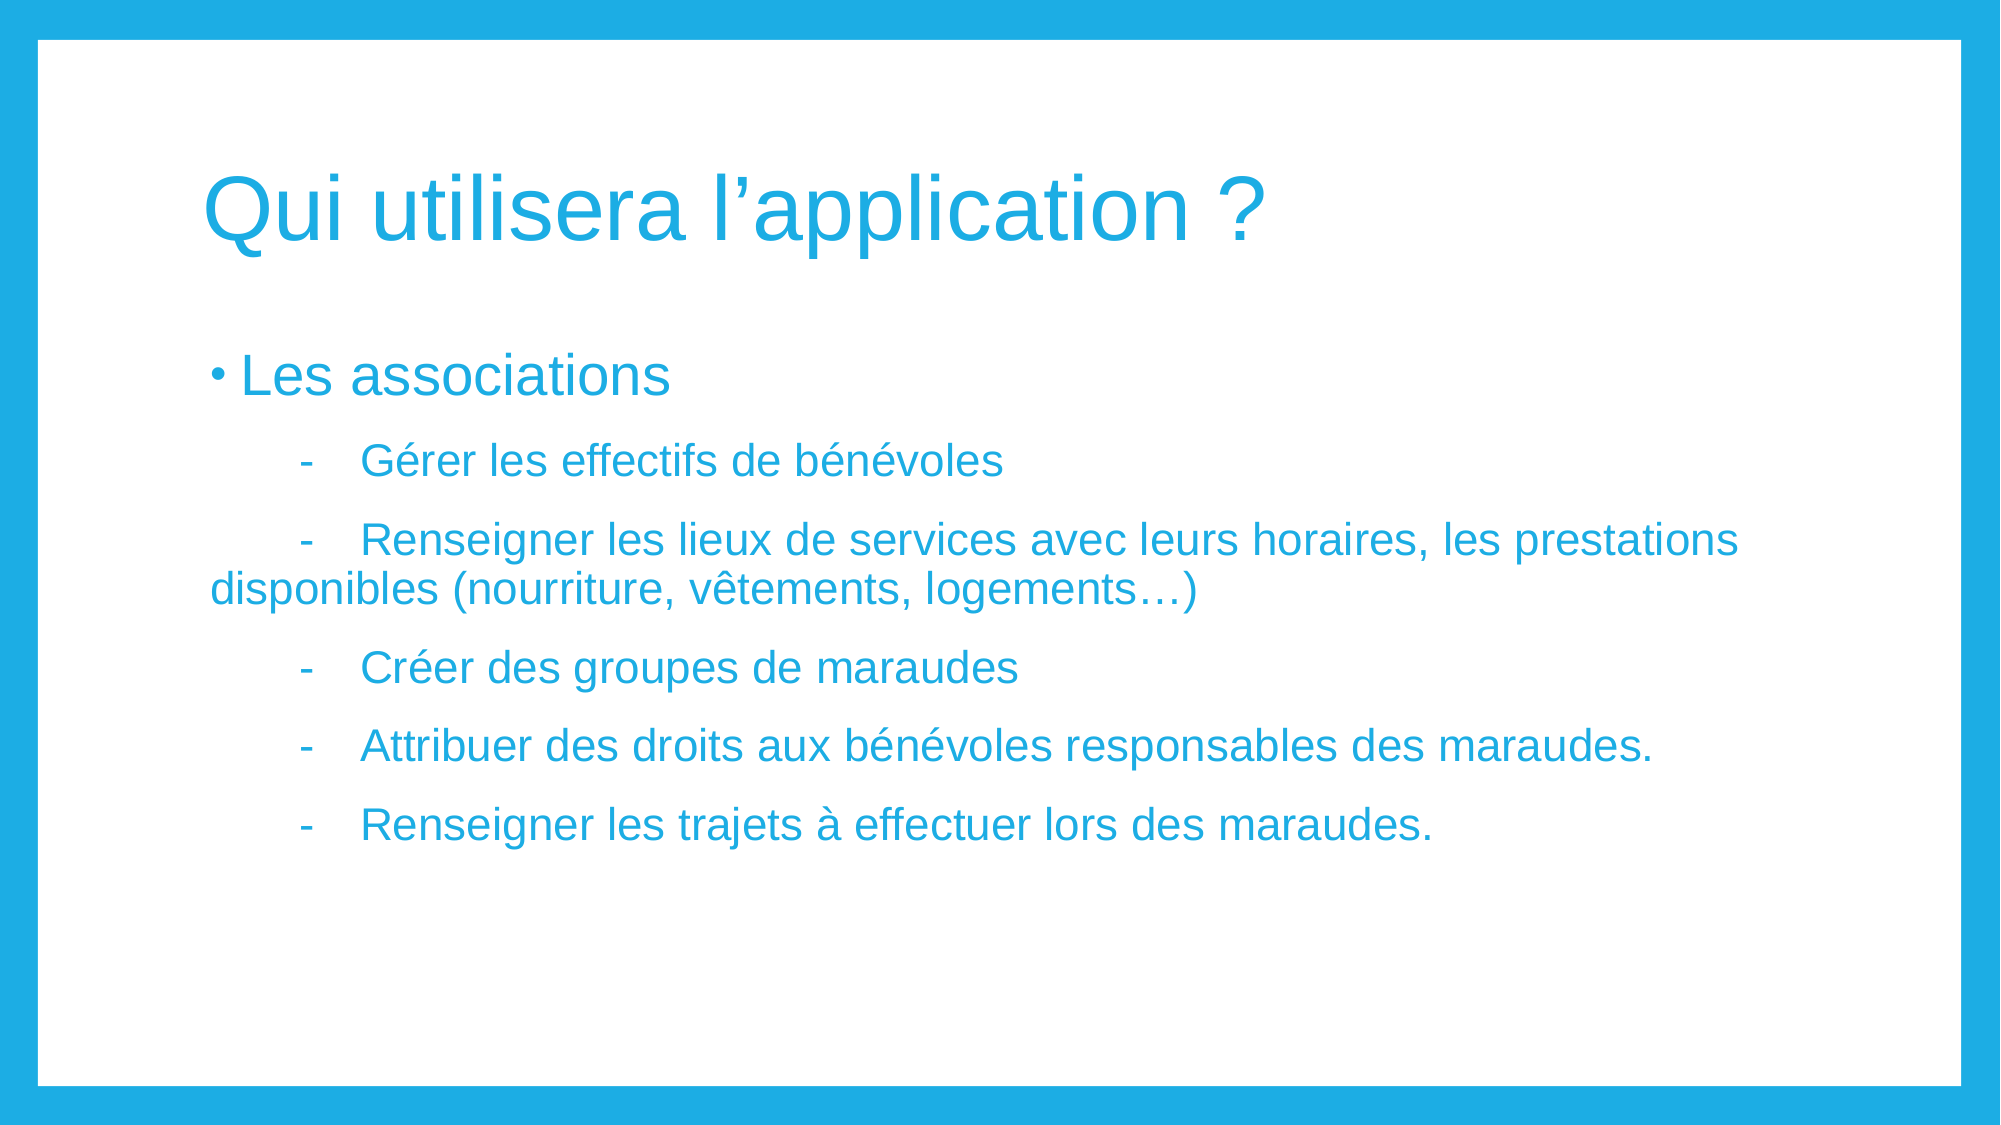

# Qui utilisera l’application ?
Les associations
       -	Gérer les effectifs de bénévoles
       -	Renseigner les lieux de services avec leurs horaires, les prestations disponibles (nourriture, vêtements, logements…)
       -	Créer des groupes de maraudes
       - 	Attribuer des droits aux bénévoles responsables des maraudes.
       -	Renseigner les trajets à effectuer lors des maraudes.